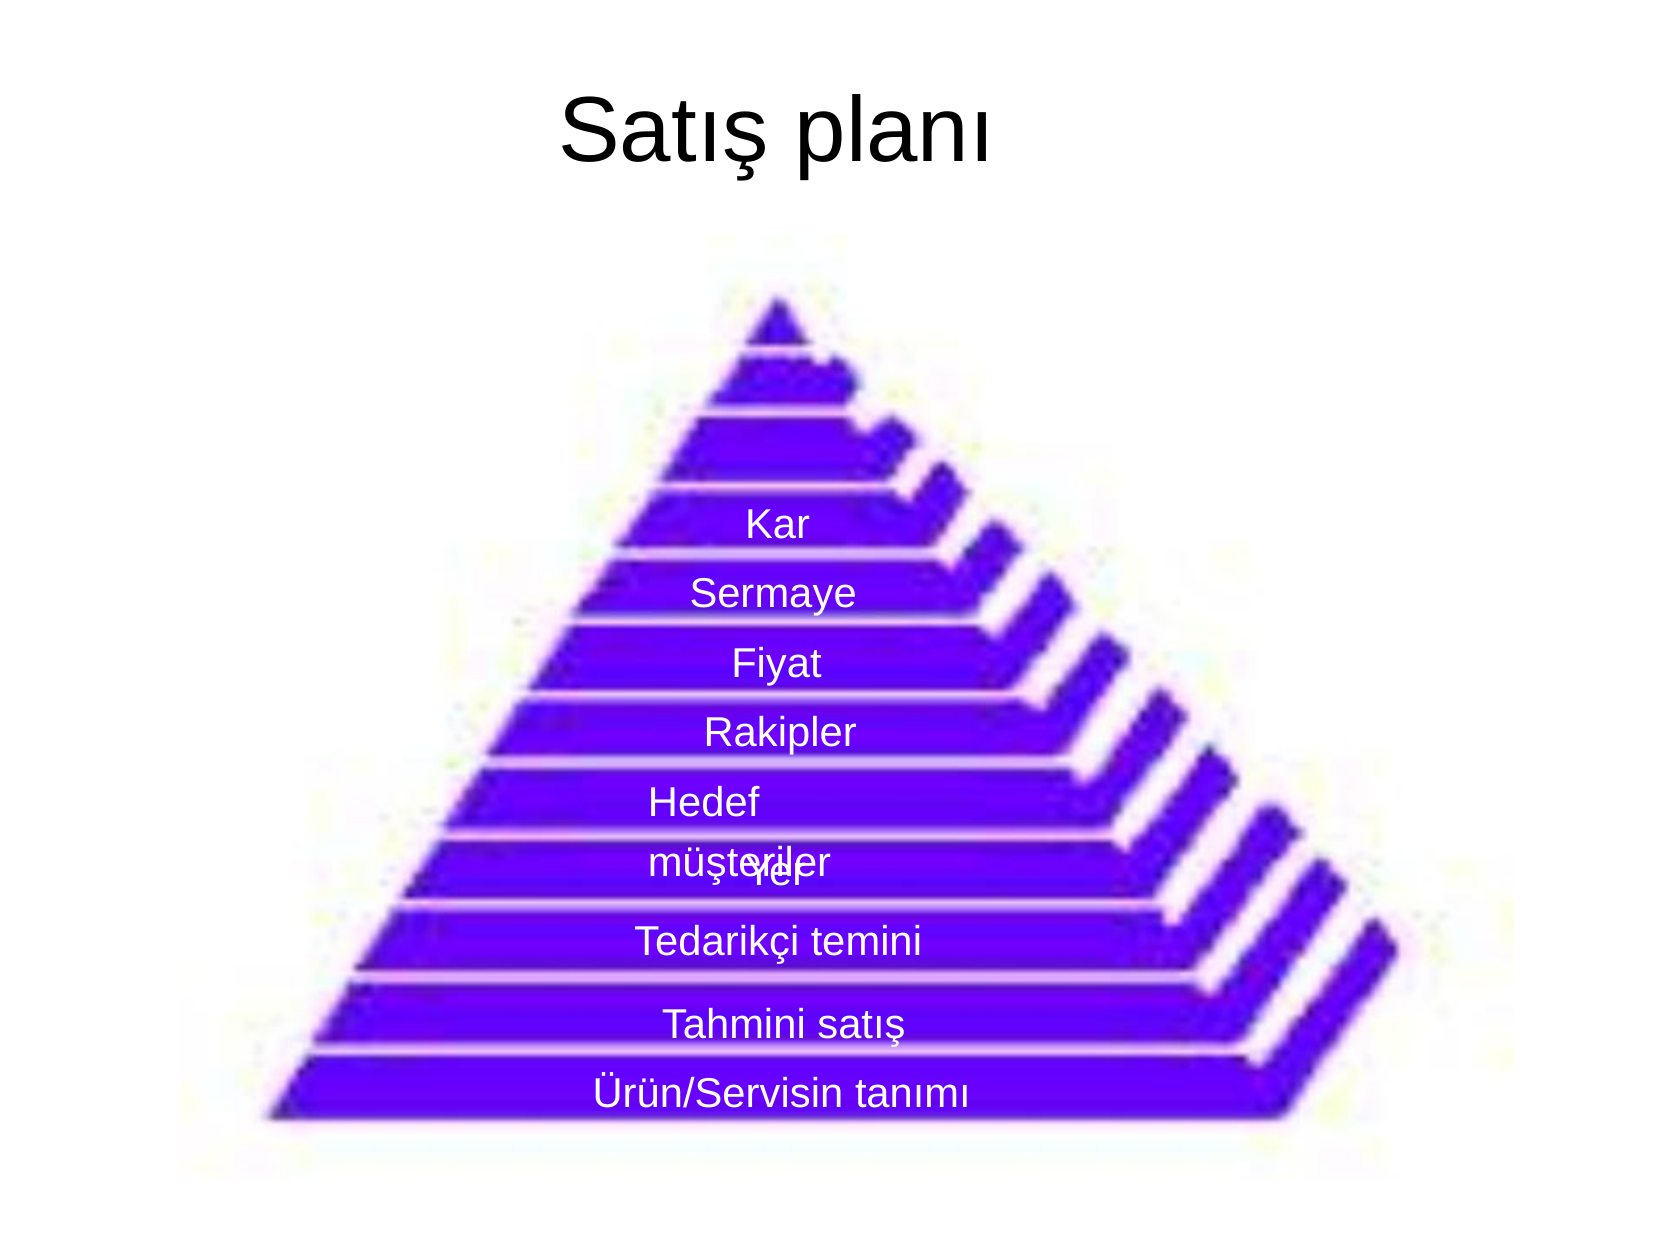

# The Importance of Knowing your customers
Satış planı

Kar
Sermaye
Fiyat
Rakipler
Hedef müşteriler
Yer
Tedarikçi temini
Tahmini satış
Ürün/Servisin tanımı